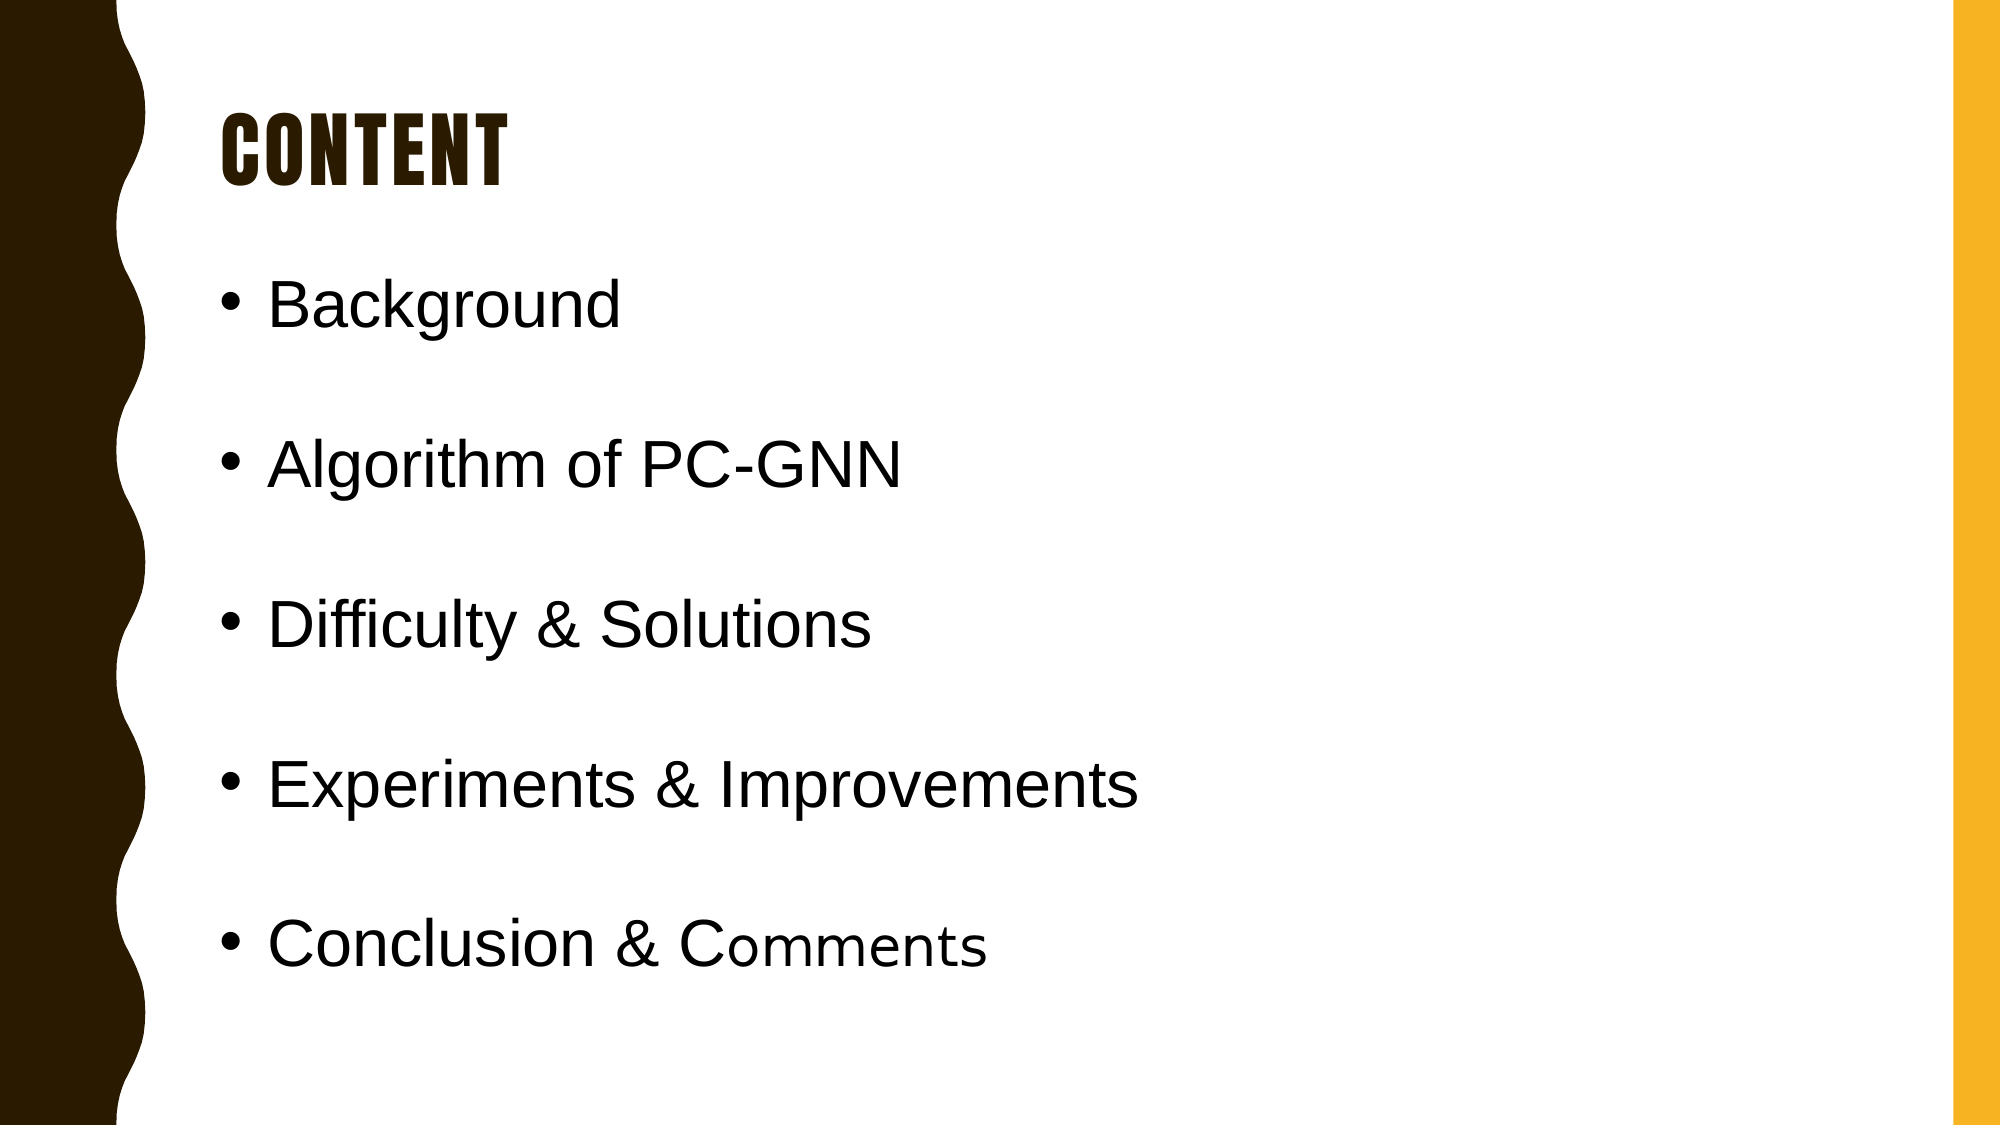

Content
Background

Algorithm of PC-GNN

Difficulty & Solutions

Experiments & Improvements

Conclusion & Comments